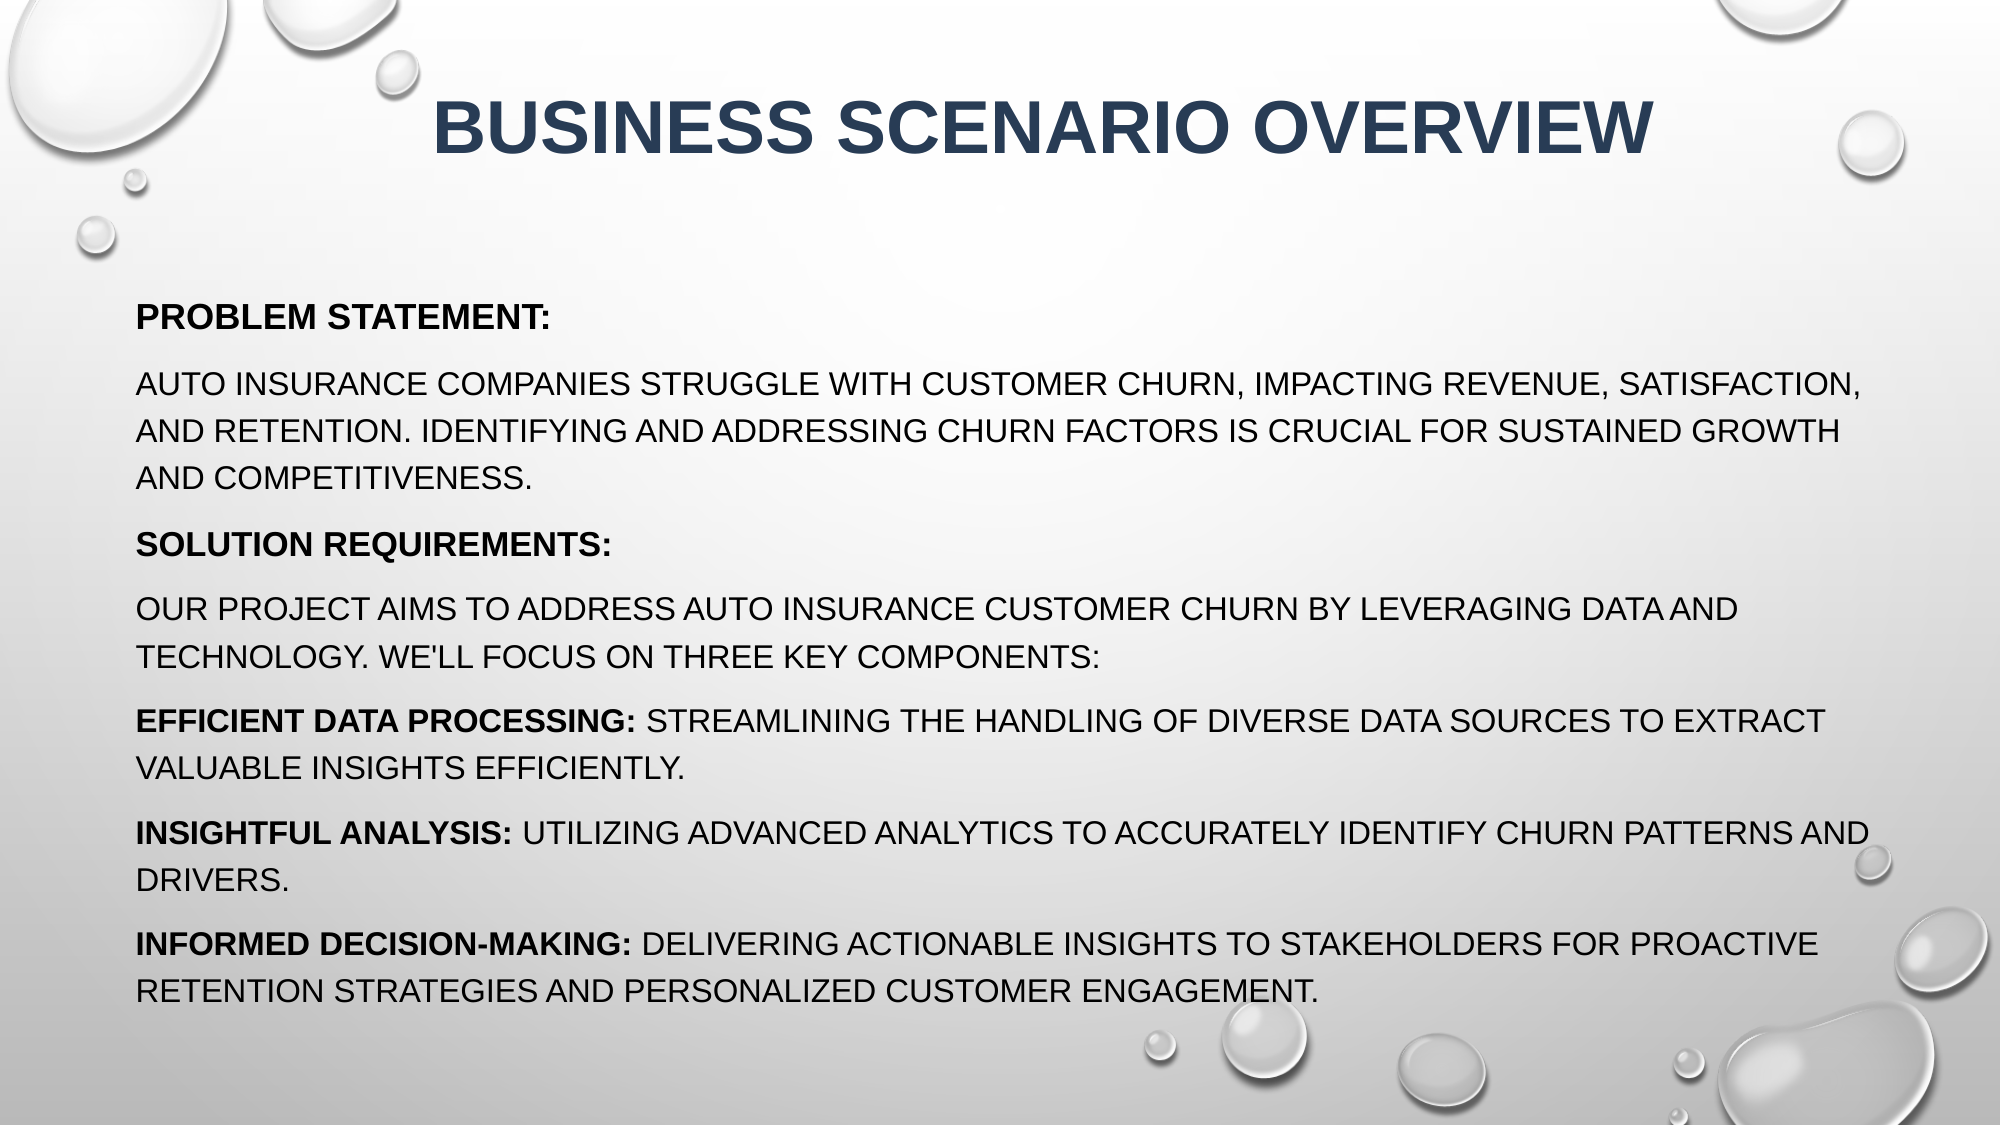

# Business Scenario overview
Problem Statement:
Auto insurance companies struggle with customer churn, impacting revenue, satisfaction, and retention. Identifying and addressing churn factors is crucial for sustained growth and competitiveness.
Solution Requirements:
Our project aims to address auto insurance customer churn by leveraging data and technology. We'll focus on three key components:
Efficient Data Processing: Streamlining the handling of diverse data sources to extract valuable insights efficiently.
Insightful Analysis: Utilizing advanced analytics to accurately identify churn patterns and drivers.
Informed Decision-Making: Delivering actionable insights to stakeholders for proactive retention strategies and personalized customer engagement.